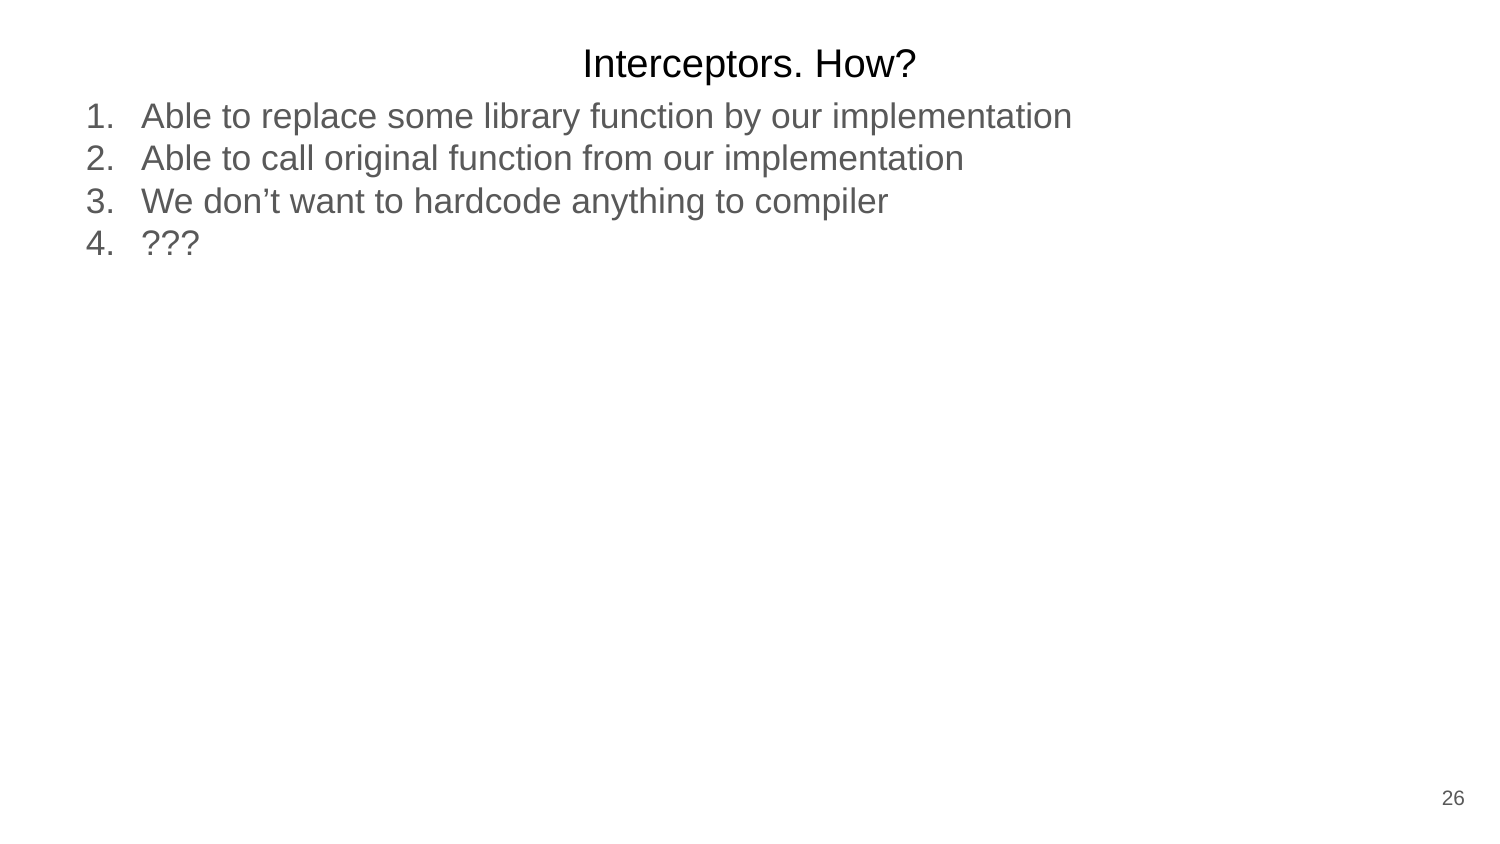

Interceptors. How?
Able to replace some library function by our implementation
Able to call original function from our implementation
We don’t want to hardcode anything to compiler
???

26